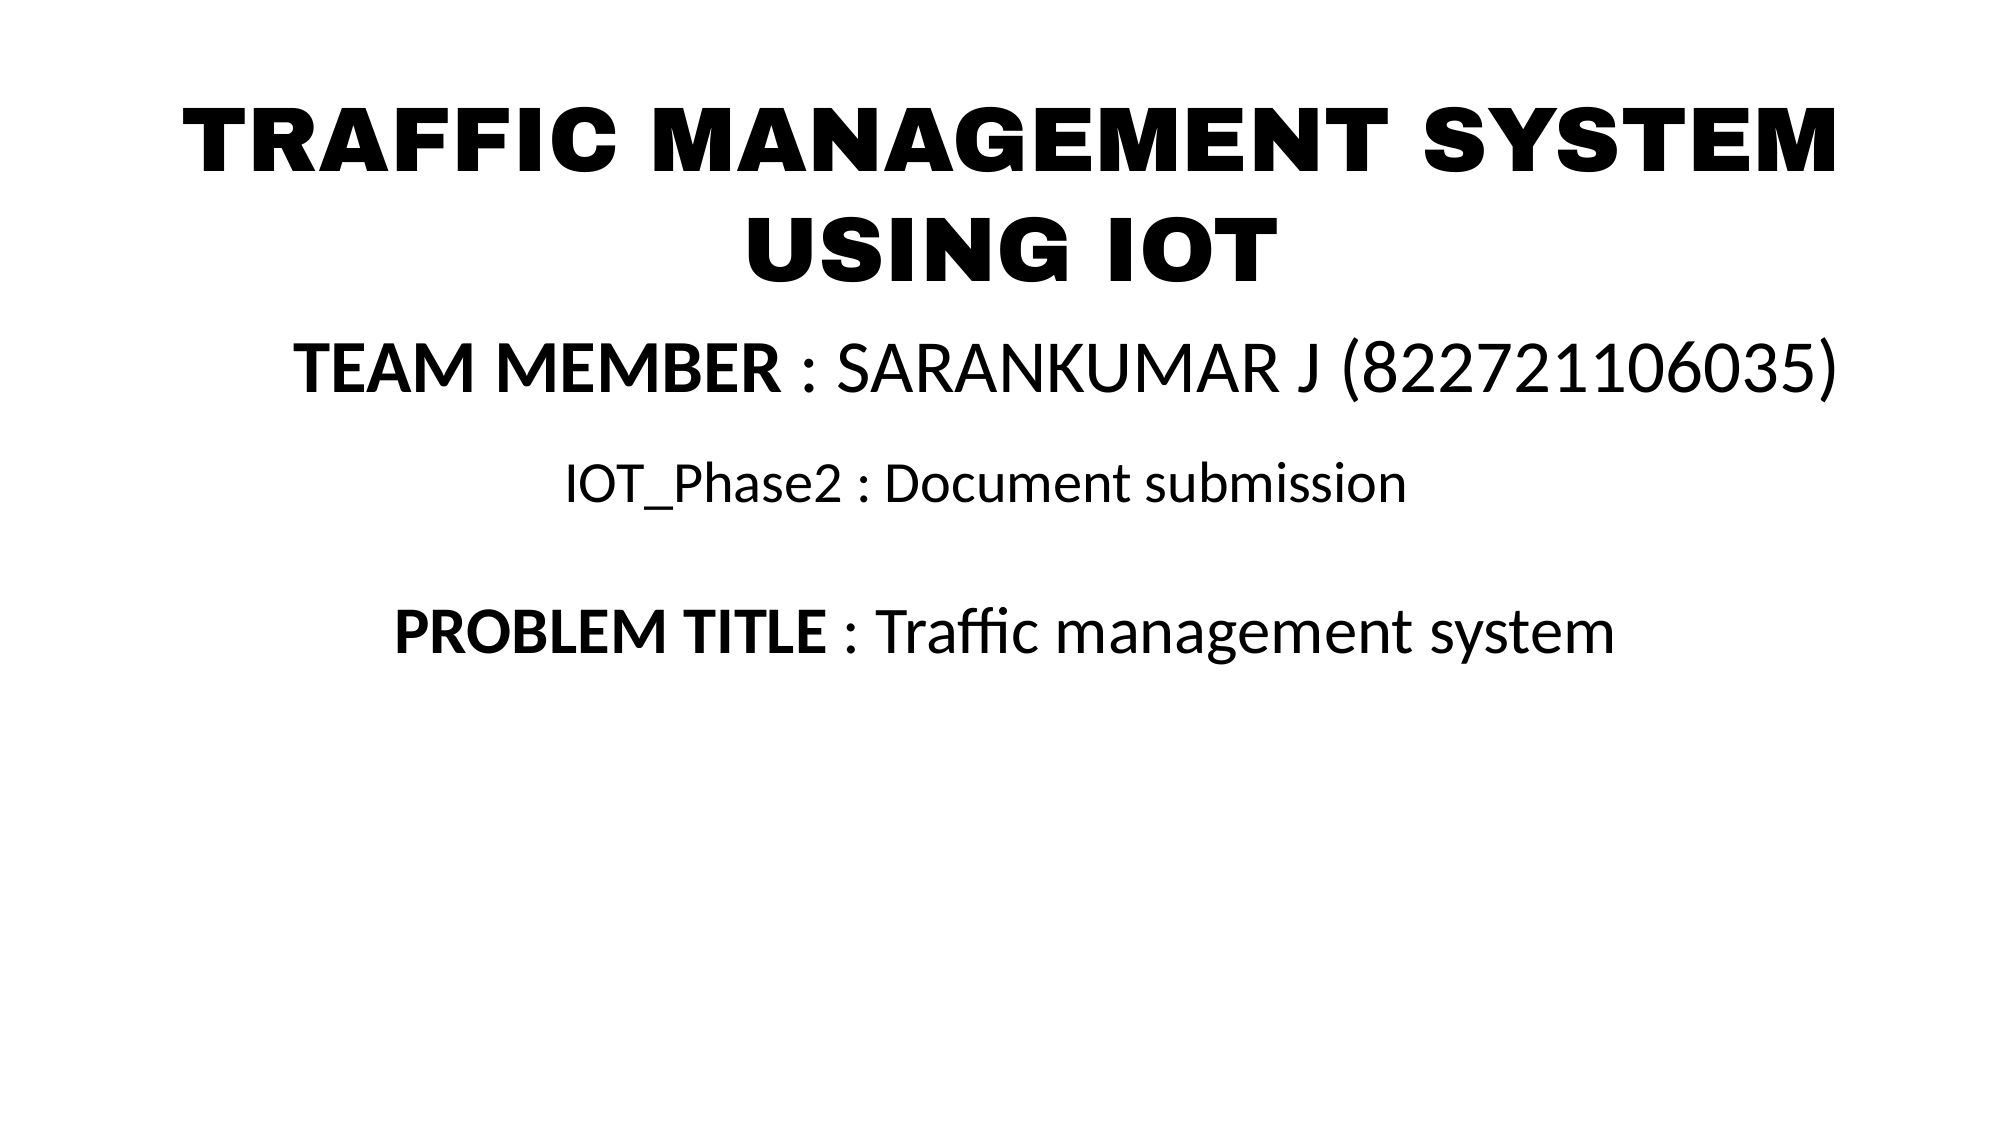

TRAFFIC MANAGEMENT SYSTEM USING IOT
TEAM MEMBER : SARANKUMAR J (822721106035)
IOT_Phase2 : Document submission
PROBLEM TITLE : Traffic management system